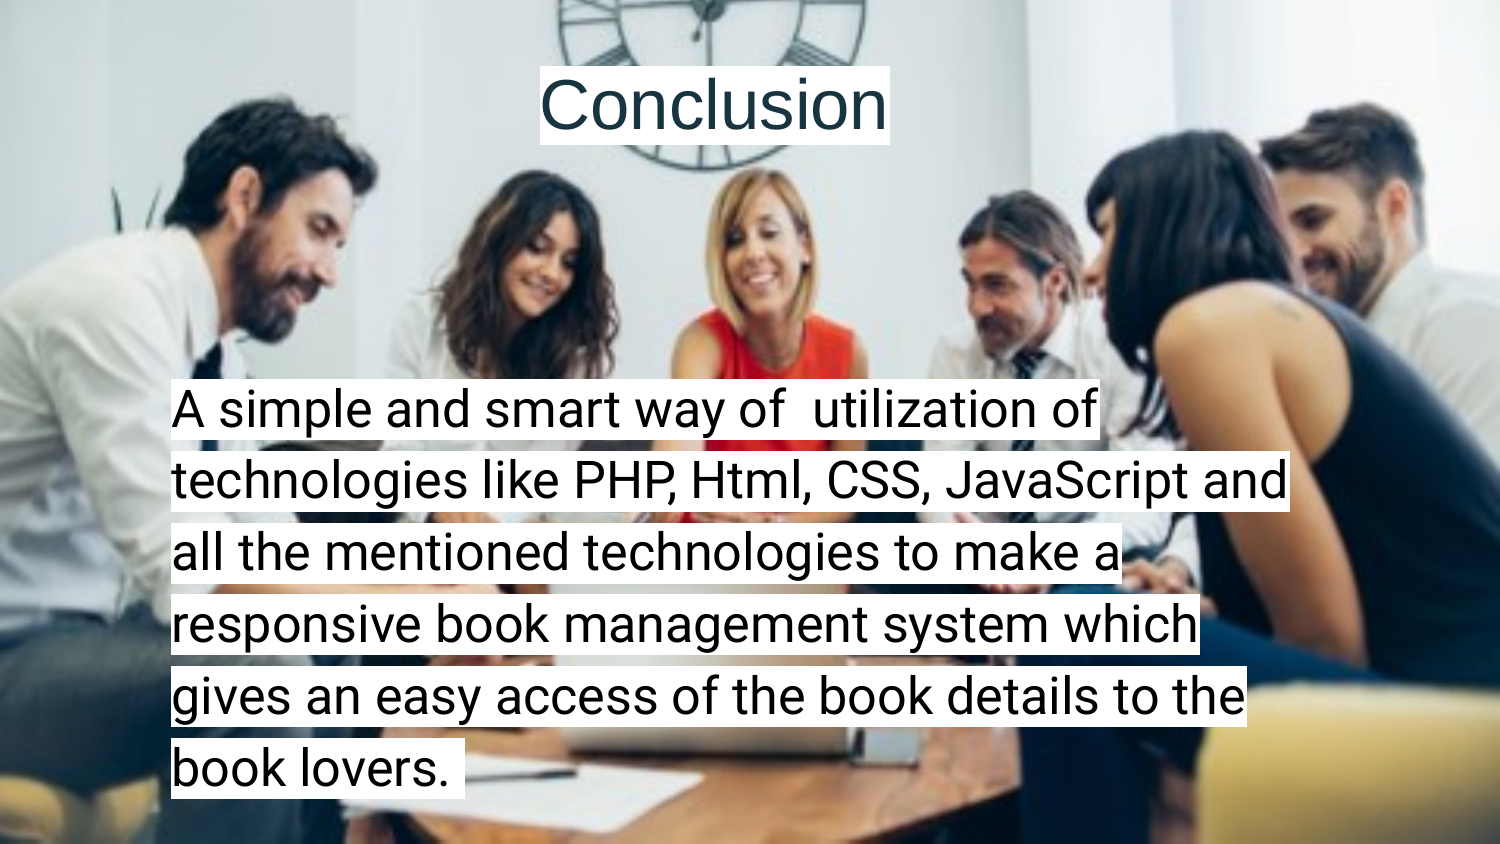

Conclusion
A simple and smart way of  utilization of technologies like PHP, Html, CSS, JavaScript and all the mentioned technologies to make a responsive book management system which gives an easy access of the book details to the book lovers.